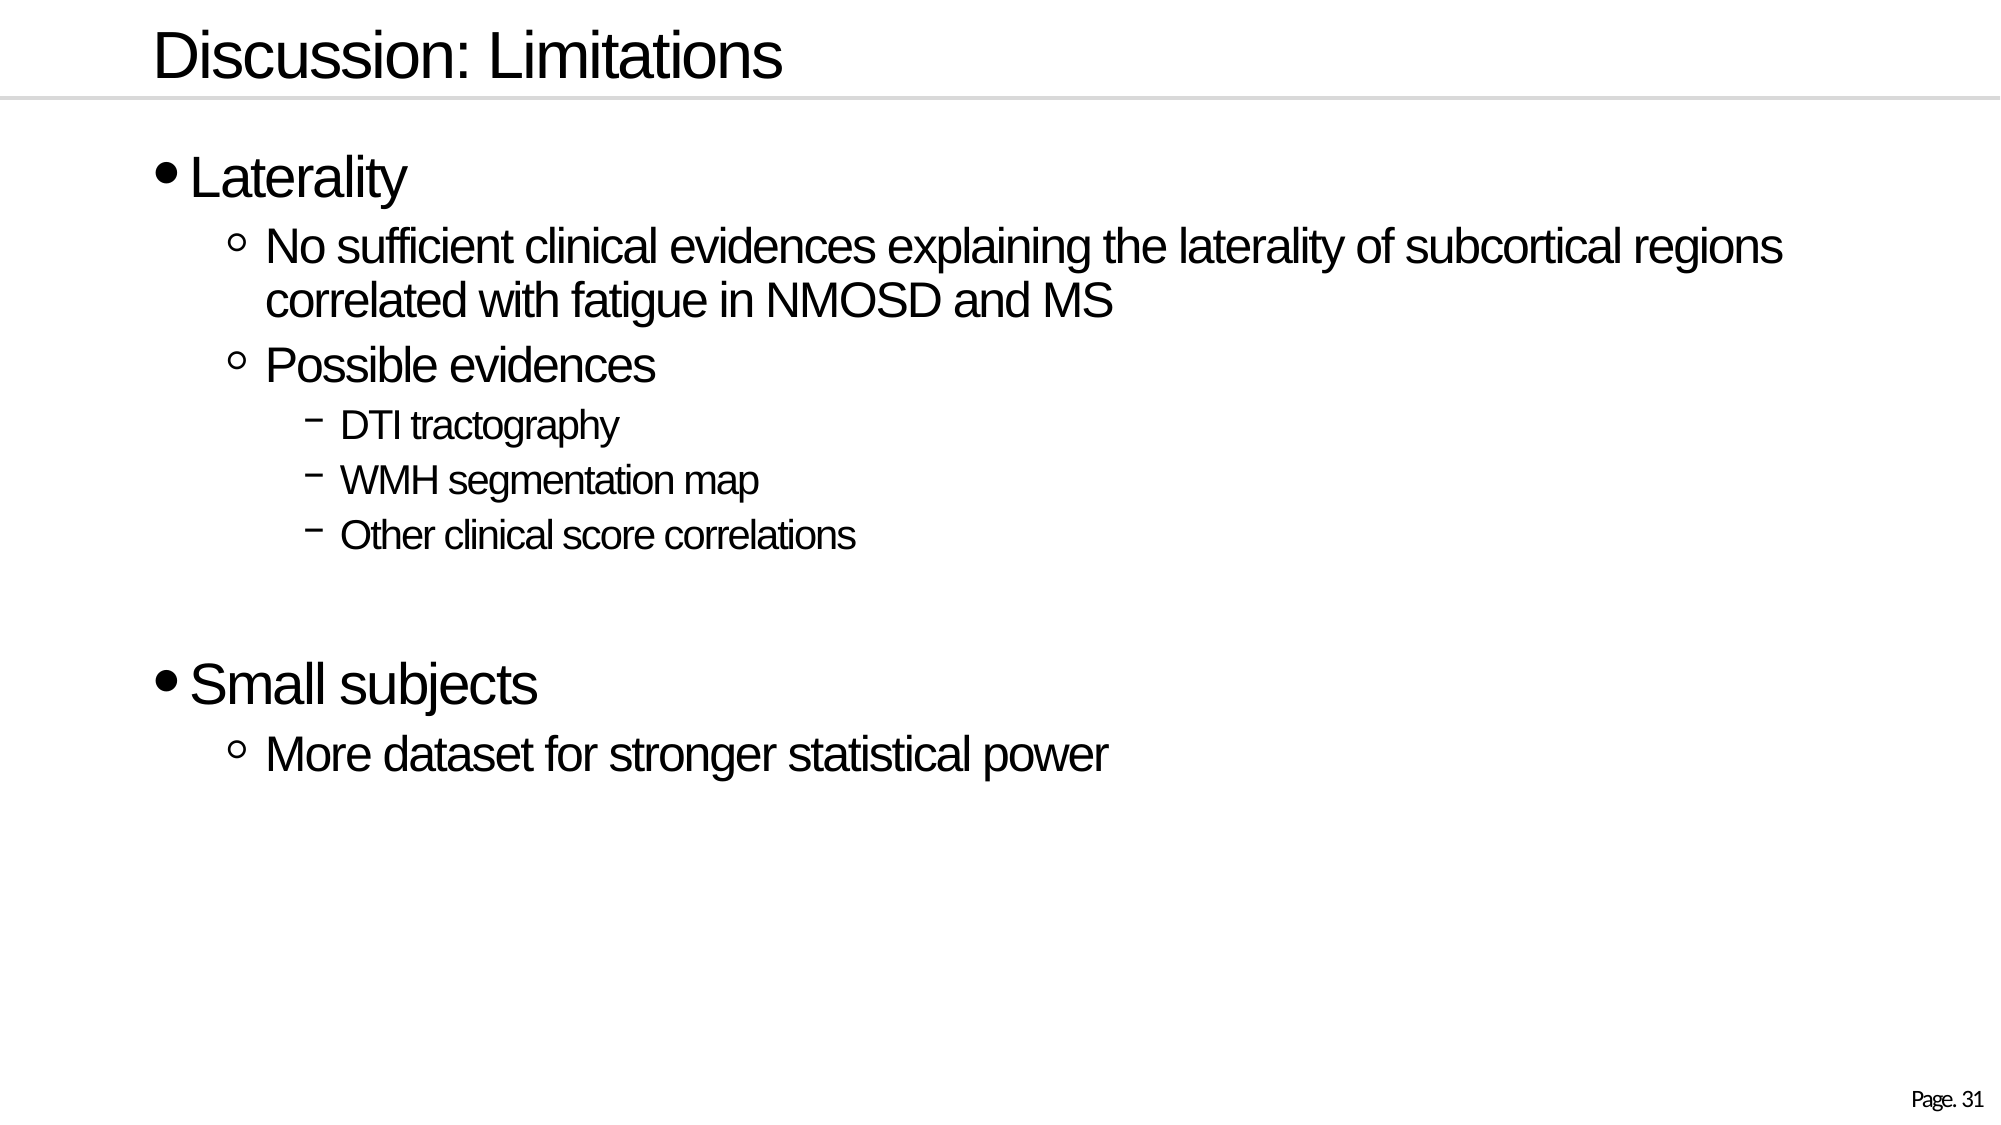

# Discussion: Limitations
Laterality
No sufficient clinical evidences explaining the laterality of subcortical regions correlated with fatigue in NMOSD and MS
Possible evidences
DTI tractography
WMH segmentation map
Other clinical score correlations

Small subjects
More dataset for stronger statistical power